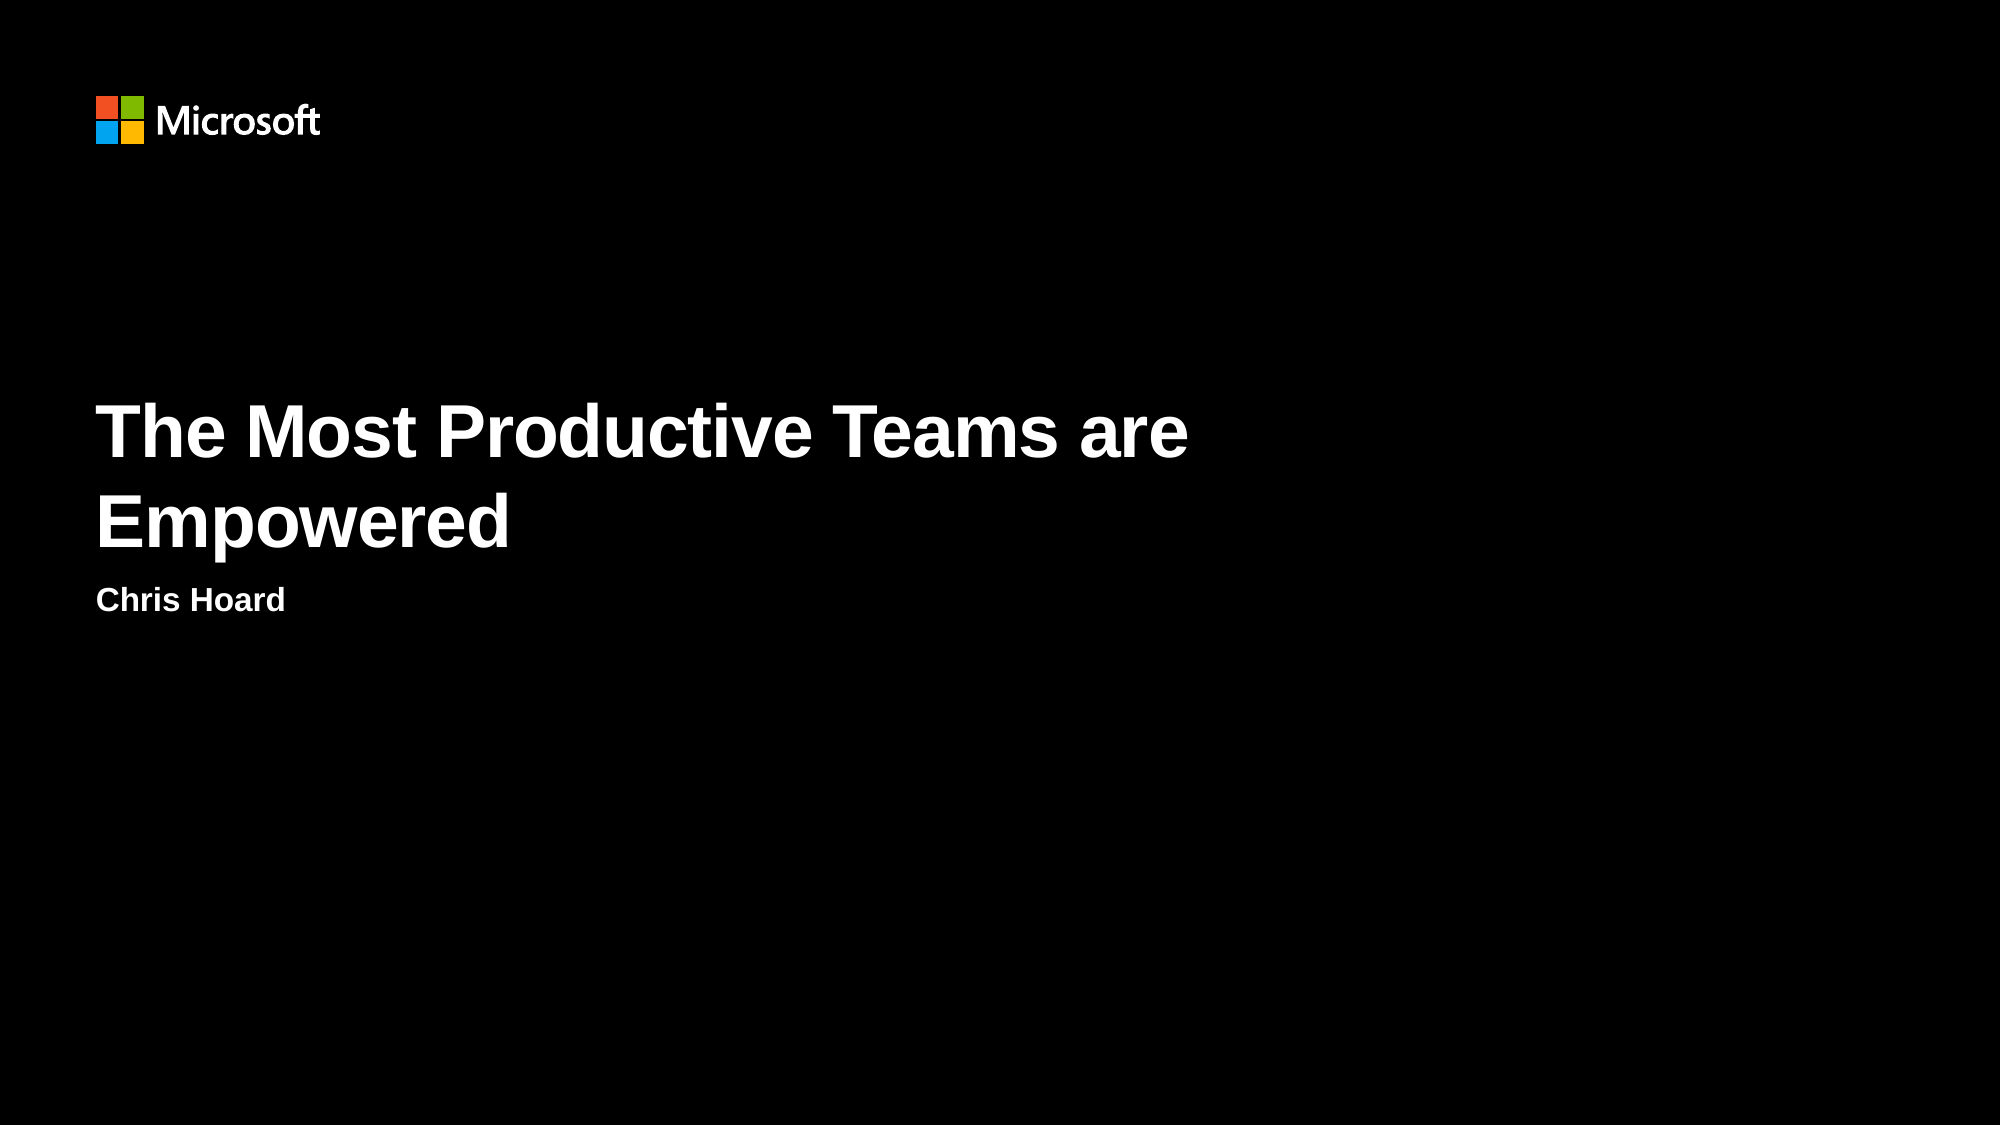

# The Most Productive Teams are Empowered
Chris Hoard